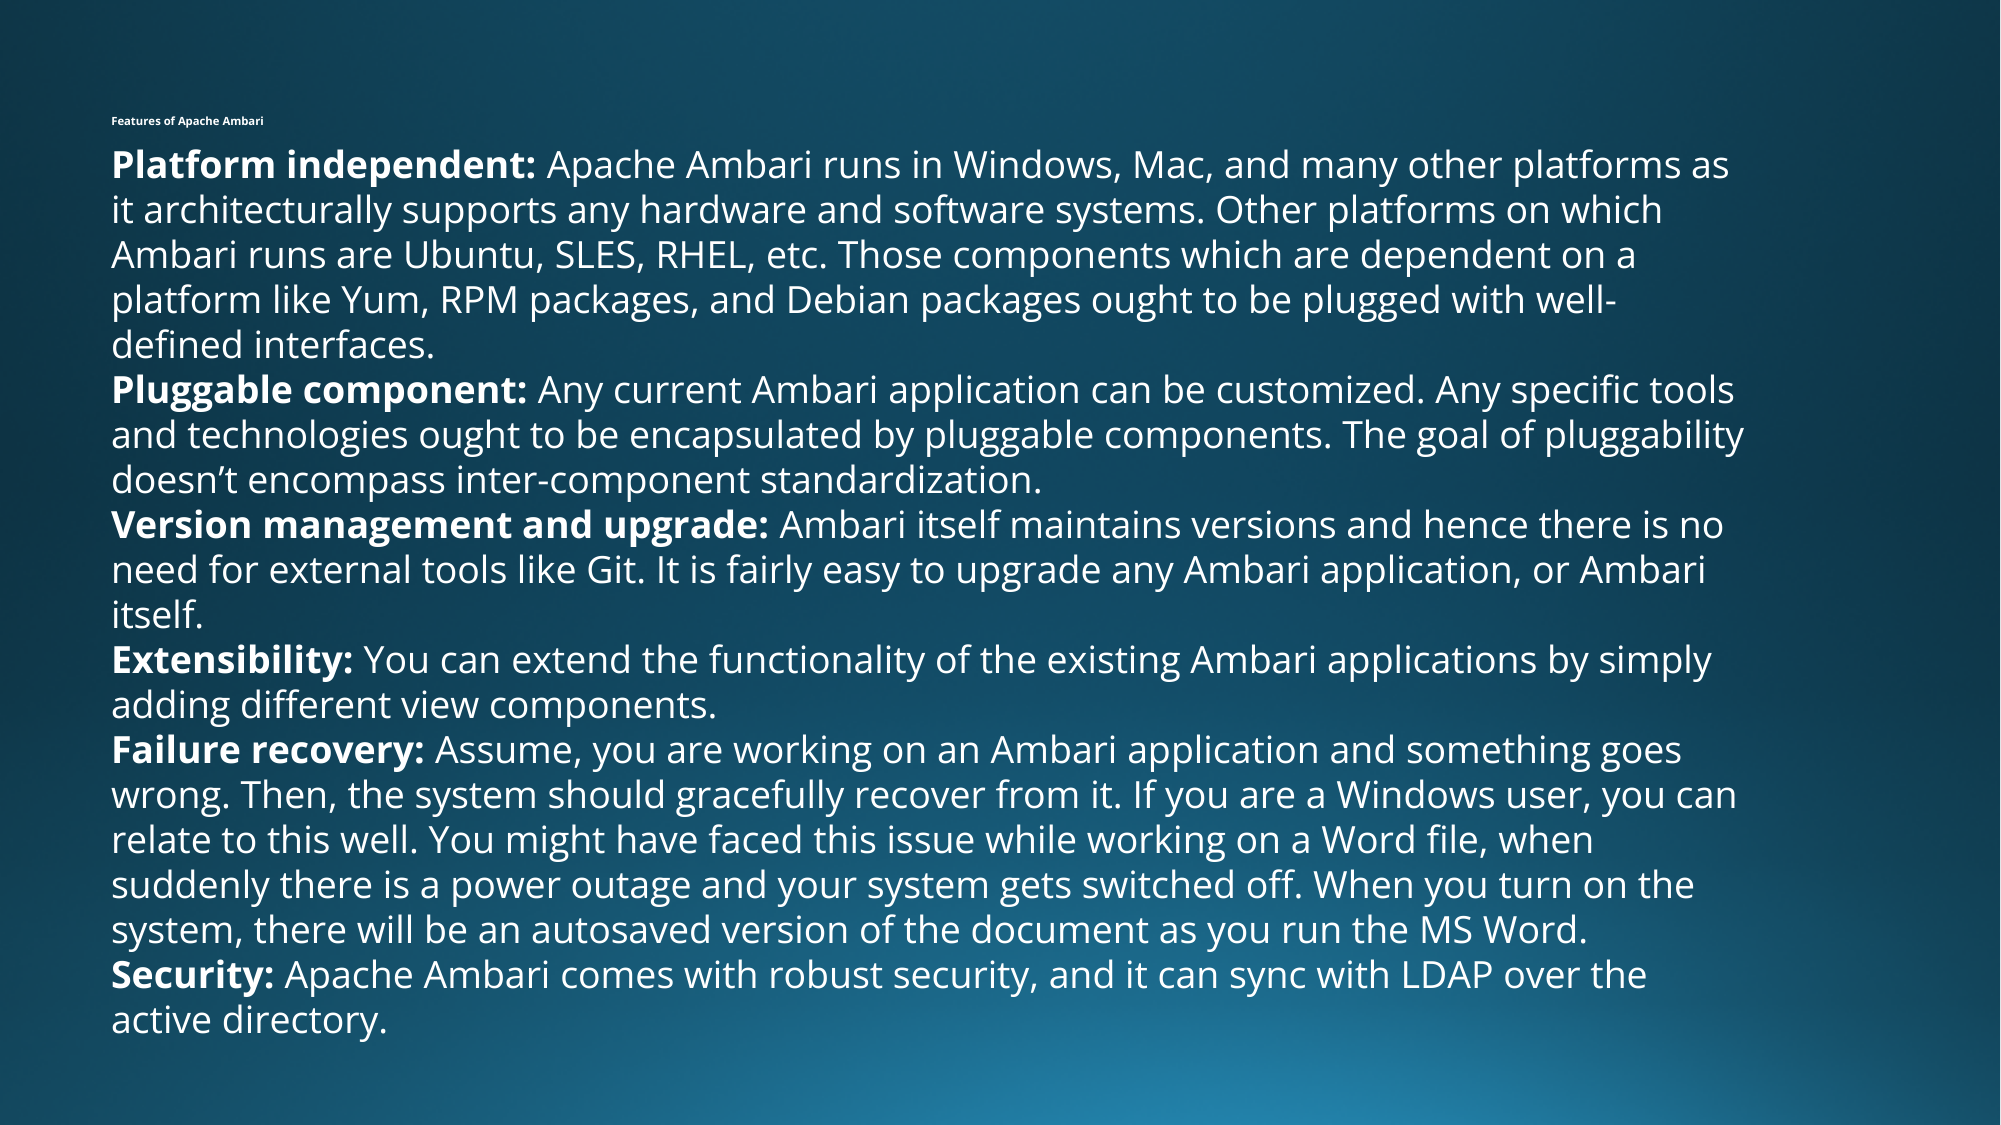

Platform independent: Apache Ambari runs in Windows, Mac, and many other platforms as it architecturally supports any hardware and software systems. Other platforms on which Ambari runs are Ubuntu, SLES, RHEL, etc. Those components which are dependent on a platform like Yum, RPM packages, and Debian packages ought to be plugged with well-defined interfaces.
Pluggable component: Any current Ambari application can be customized. Any specific tools and technologies ought to be encapsulated by pluggable components. The goal of pluggability doesn’t encompass inter-component standardization.
Version management and upgrade: Ambari itself maintains versions and hence there is no need for external tools like Git. It is fairly easy to upgrade any Ambari application, or Ambari itself.
Extensibility: You can extend the functionality of the existing Ambari applications by simply adding different view components.
Failure recovery: Assume, you are working on an Ambari application and something goes wrong. Then, the system should gracefully recover from it. If you are a Windows user, you can relate to this well. You might have faced this issue while working on a Word file, when suddenly there is a power outage and your system gets switched off. When you turn on the system, there will be an autosaved version of the document as you run the MS Word.
Security: Apache Ambari comes with robust security, and it can sync with LDAP over the active directory.

# Features of Apache Ambari